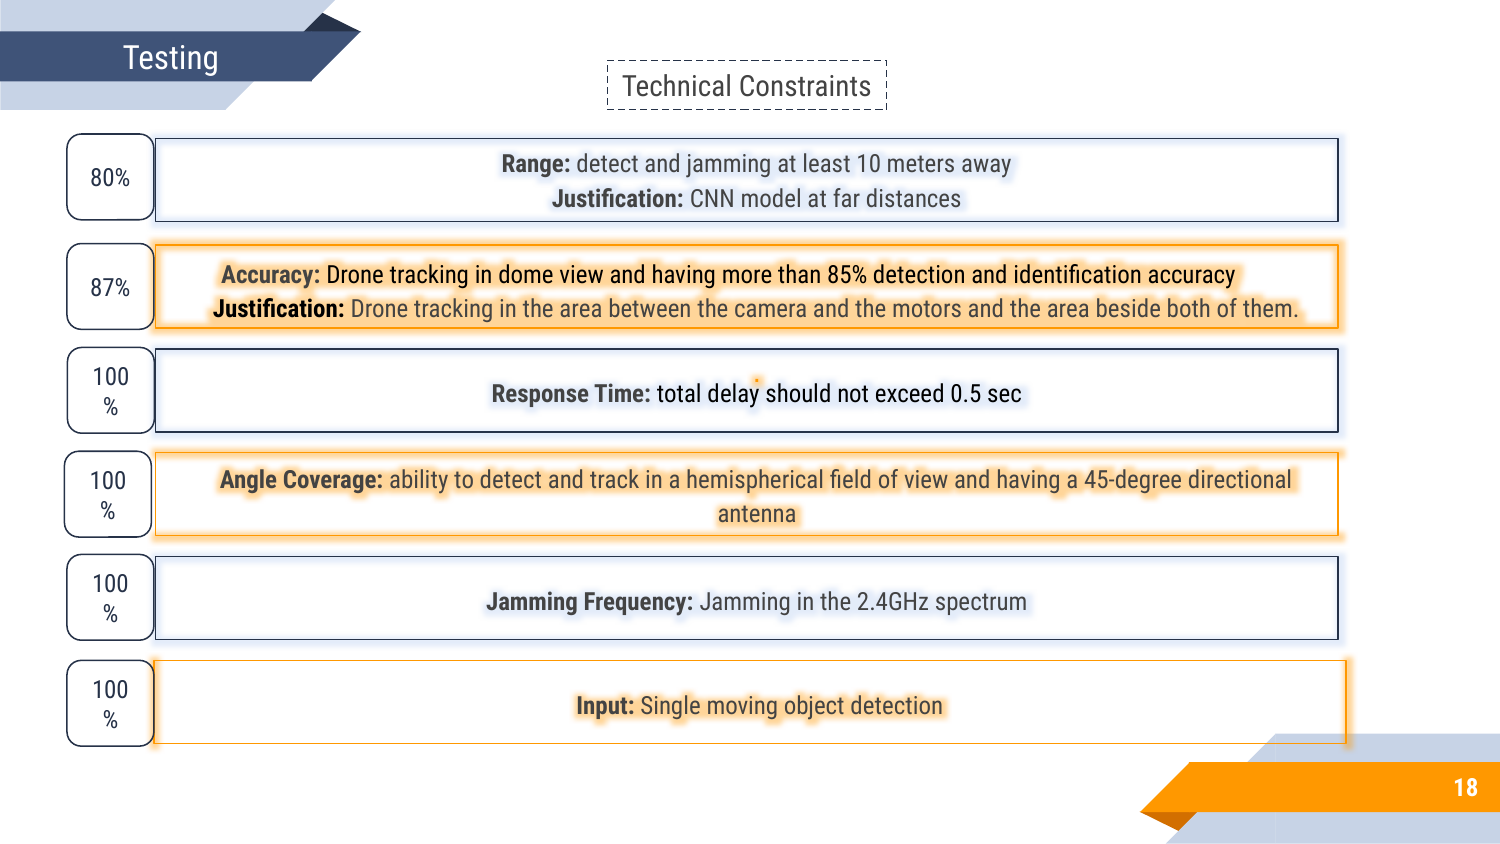

Testing
Technical Constraints
80%

Range: detect and jamming at least 10 meters away
Justification: CNN model at far distances

87%

     Accuracy: Drone tracking in dome view and having more than 85% detection and identification accuracy
Justification: Drone tracking in the area between the camera and the motors and the area beside both of them.

.
100%
Response Time: total delay should not exceed 0.5 sec
100%

Angle Coverage: ability to detect and track in a hemispherical field of view and having a 45-degree directional antenna

100%
Jamming Frequency: Jamming in the 2.4GHz spectrum
100%
Input: Single moving object detection
18